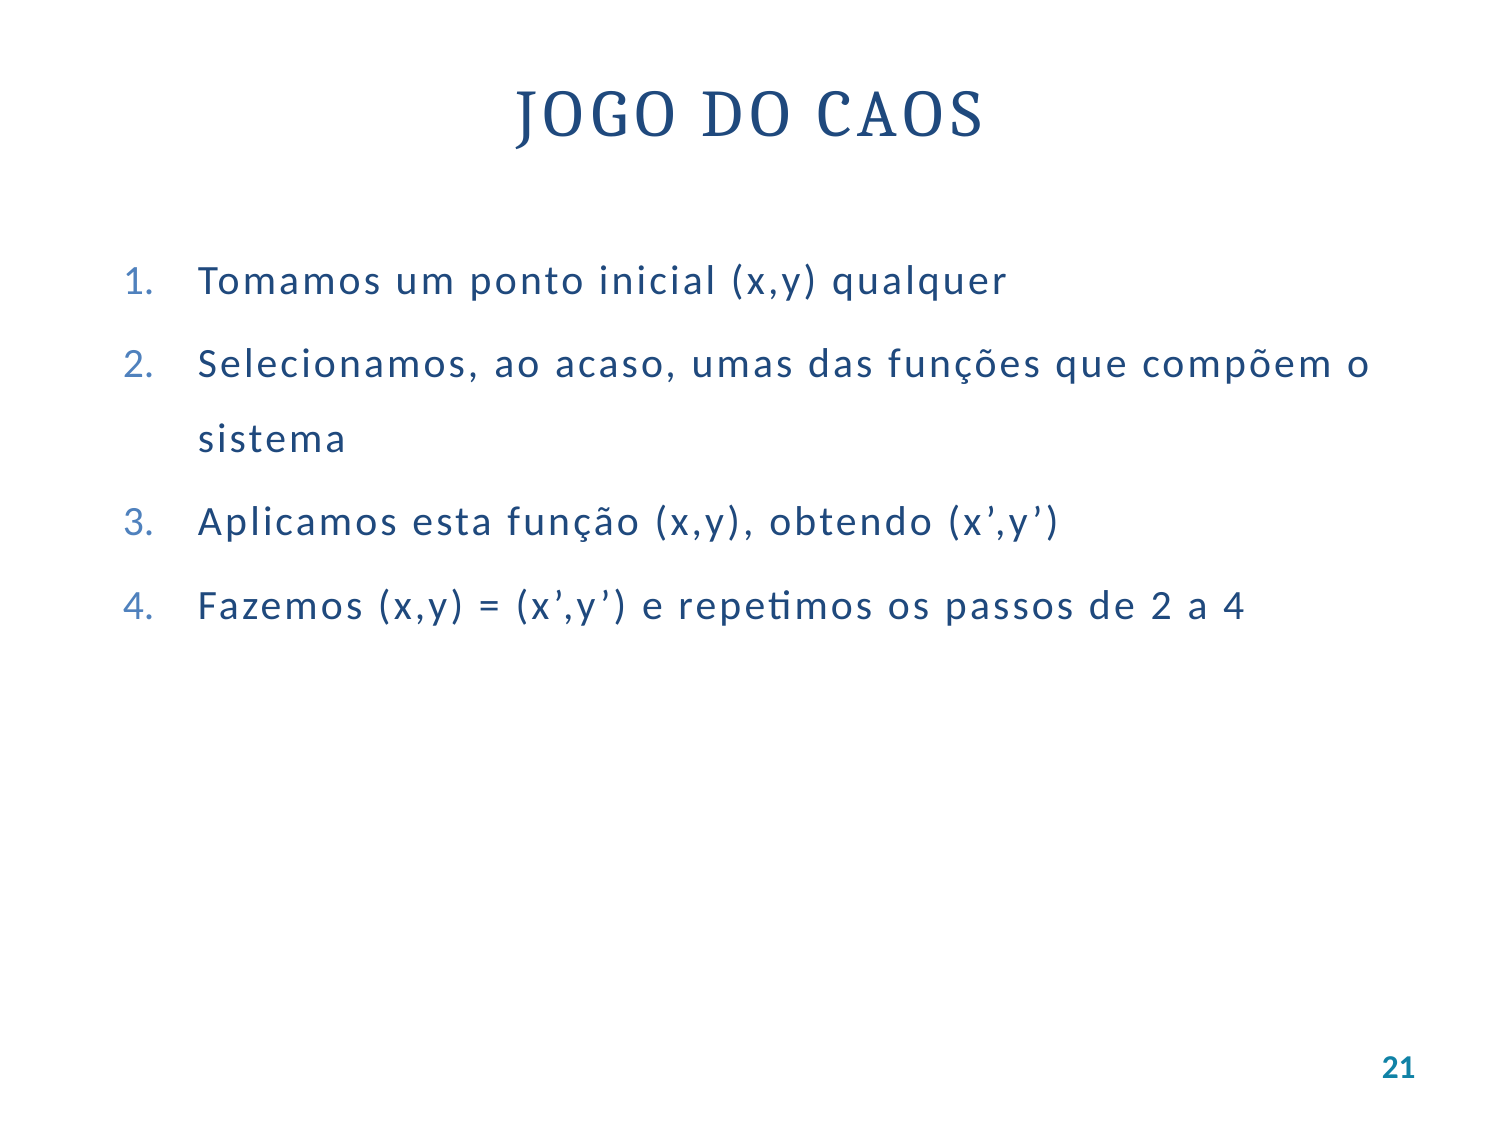

# Jogo do Caos
Tomamos um ponto inicial (x,y) qualquer
Selecionamos, ao acaso, umas das funções que compõem o sistema
Aplicamos esta função (x,y), obtendo (x’,y’)
Fazemos (x,y) = (x’,y’) e repetimos os passos de 2 a 4
21